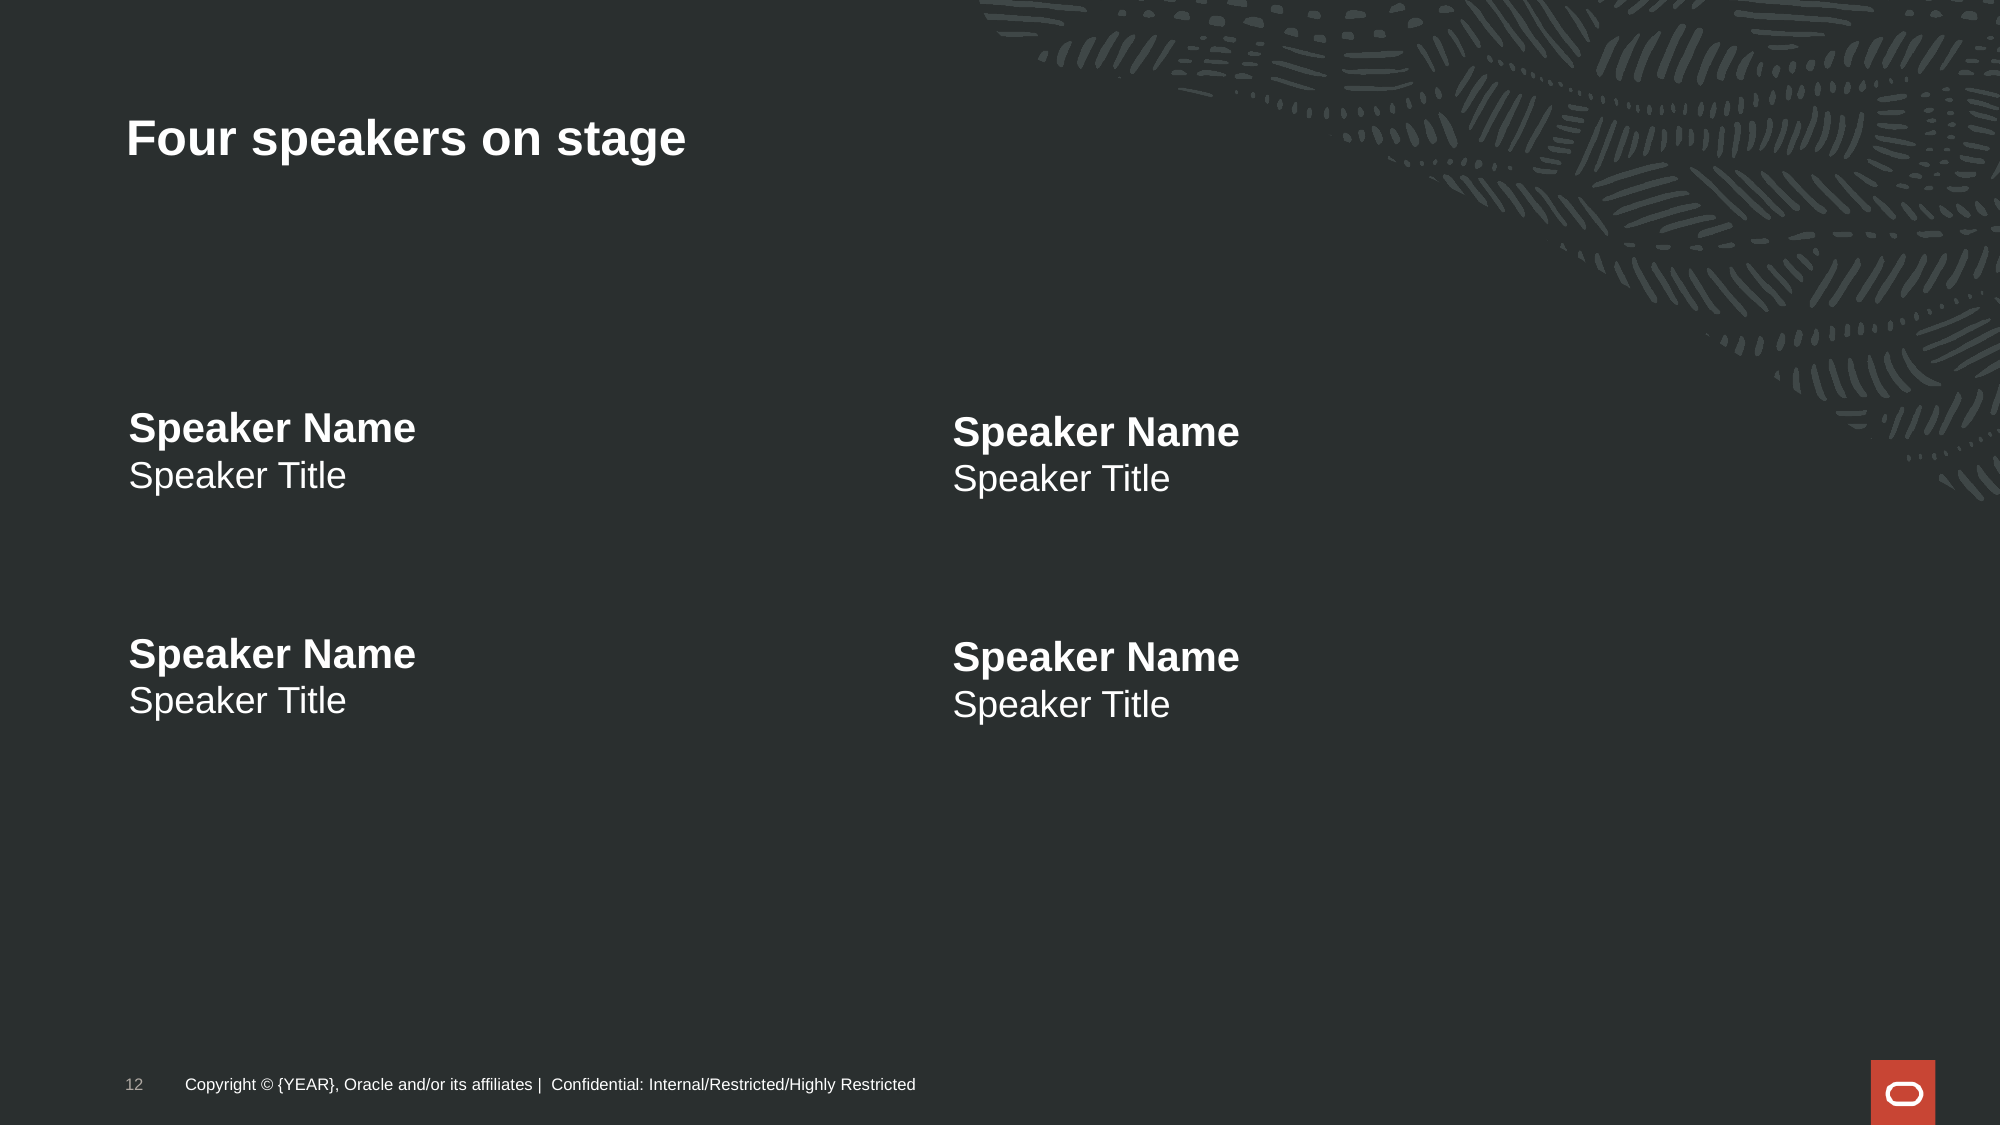

# Four speakers on stage
Speaker Name
Speaker Name
Speaker Title
Speaker Title
Speaker Name
Speaker Name
Speaker Title
Speaker Title
12
Copyright © {YEAR}, Oracle and/or its affiliates |  Confidential: Internal/Restricted/Highly Restricted